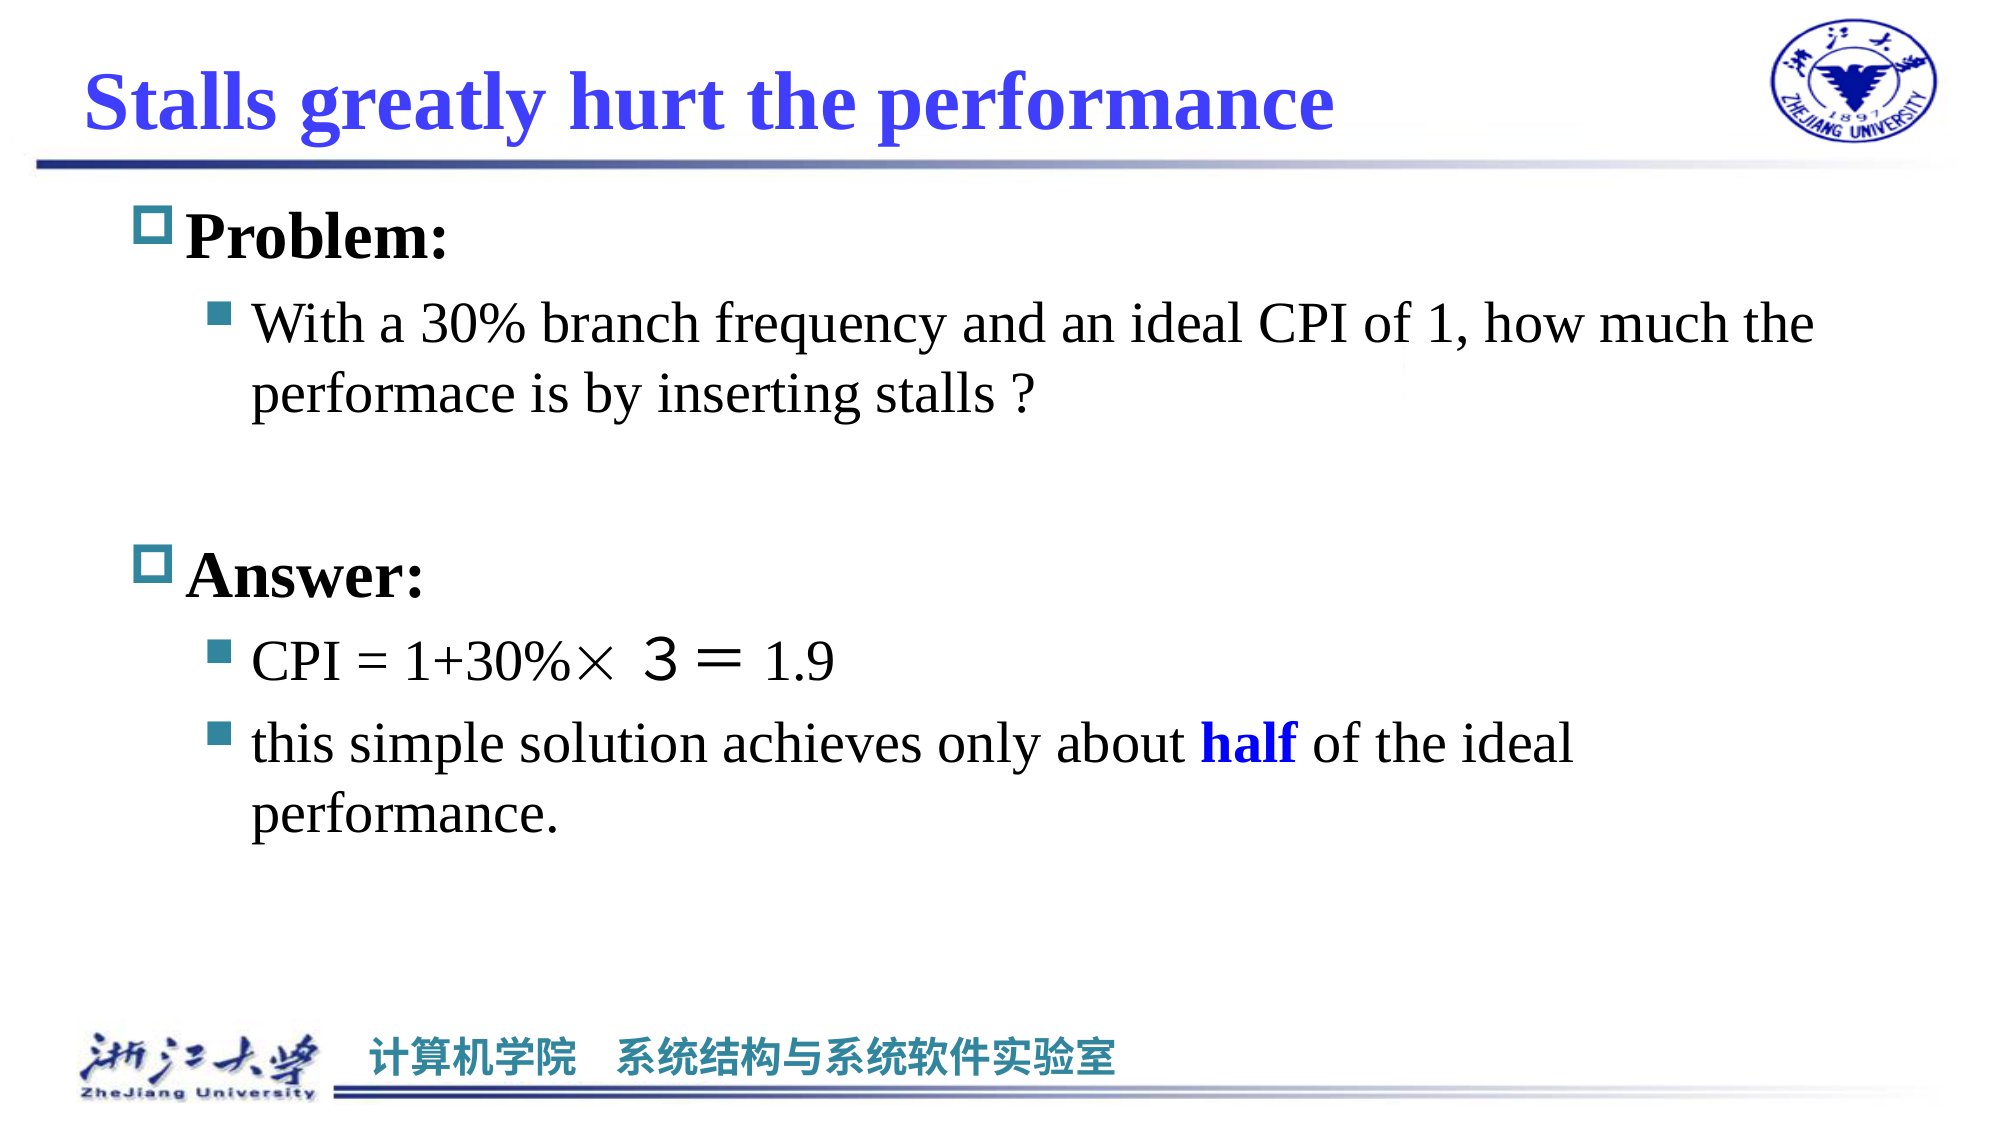

# Stalls greatly hurt the performance
Problem:
With a 30% branch frequency and an ideal CPI of 1, how much the performace is by inserting stalls ?

Answer:
CPI = 1+30%×３＝1.9
this simple solution achieves only about half of the ideal performance.